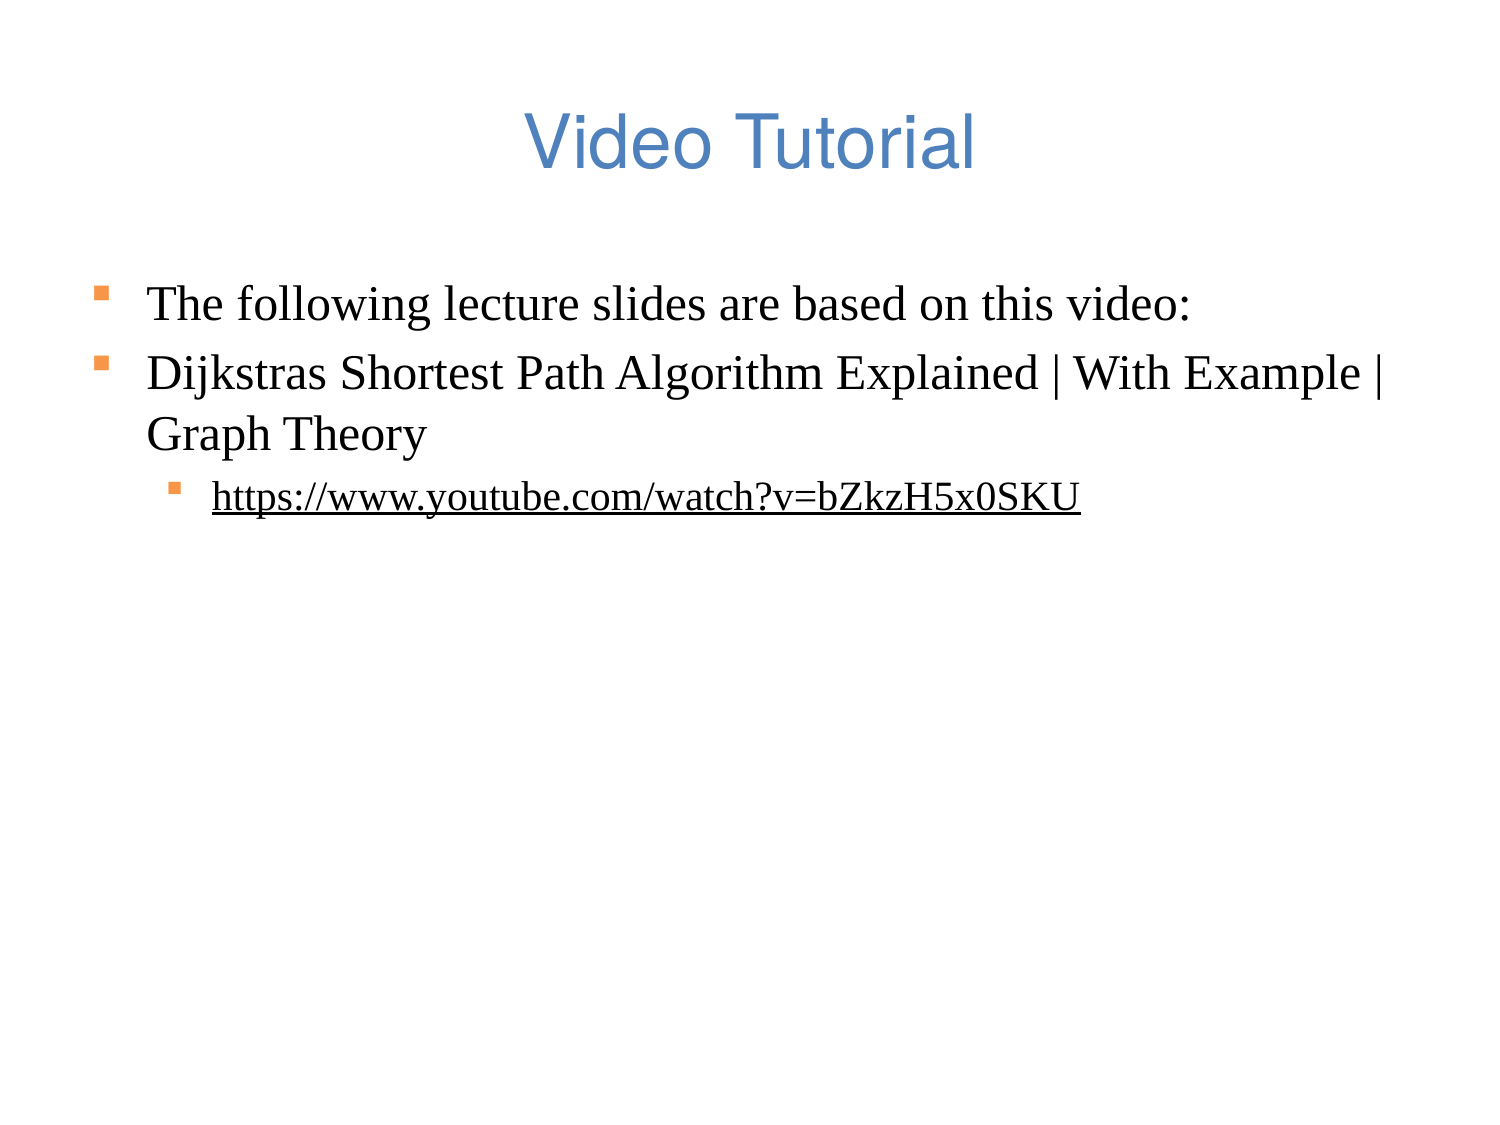

# Video Tutorial
The following lecture slides are based on this video:
Dijkstras Shortest Path Algorithm Explained | With Example | Graph Theory
https://www.youtube.com/watch?v=bZkzH5x0SKU